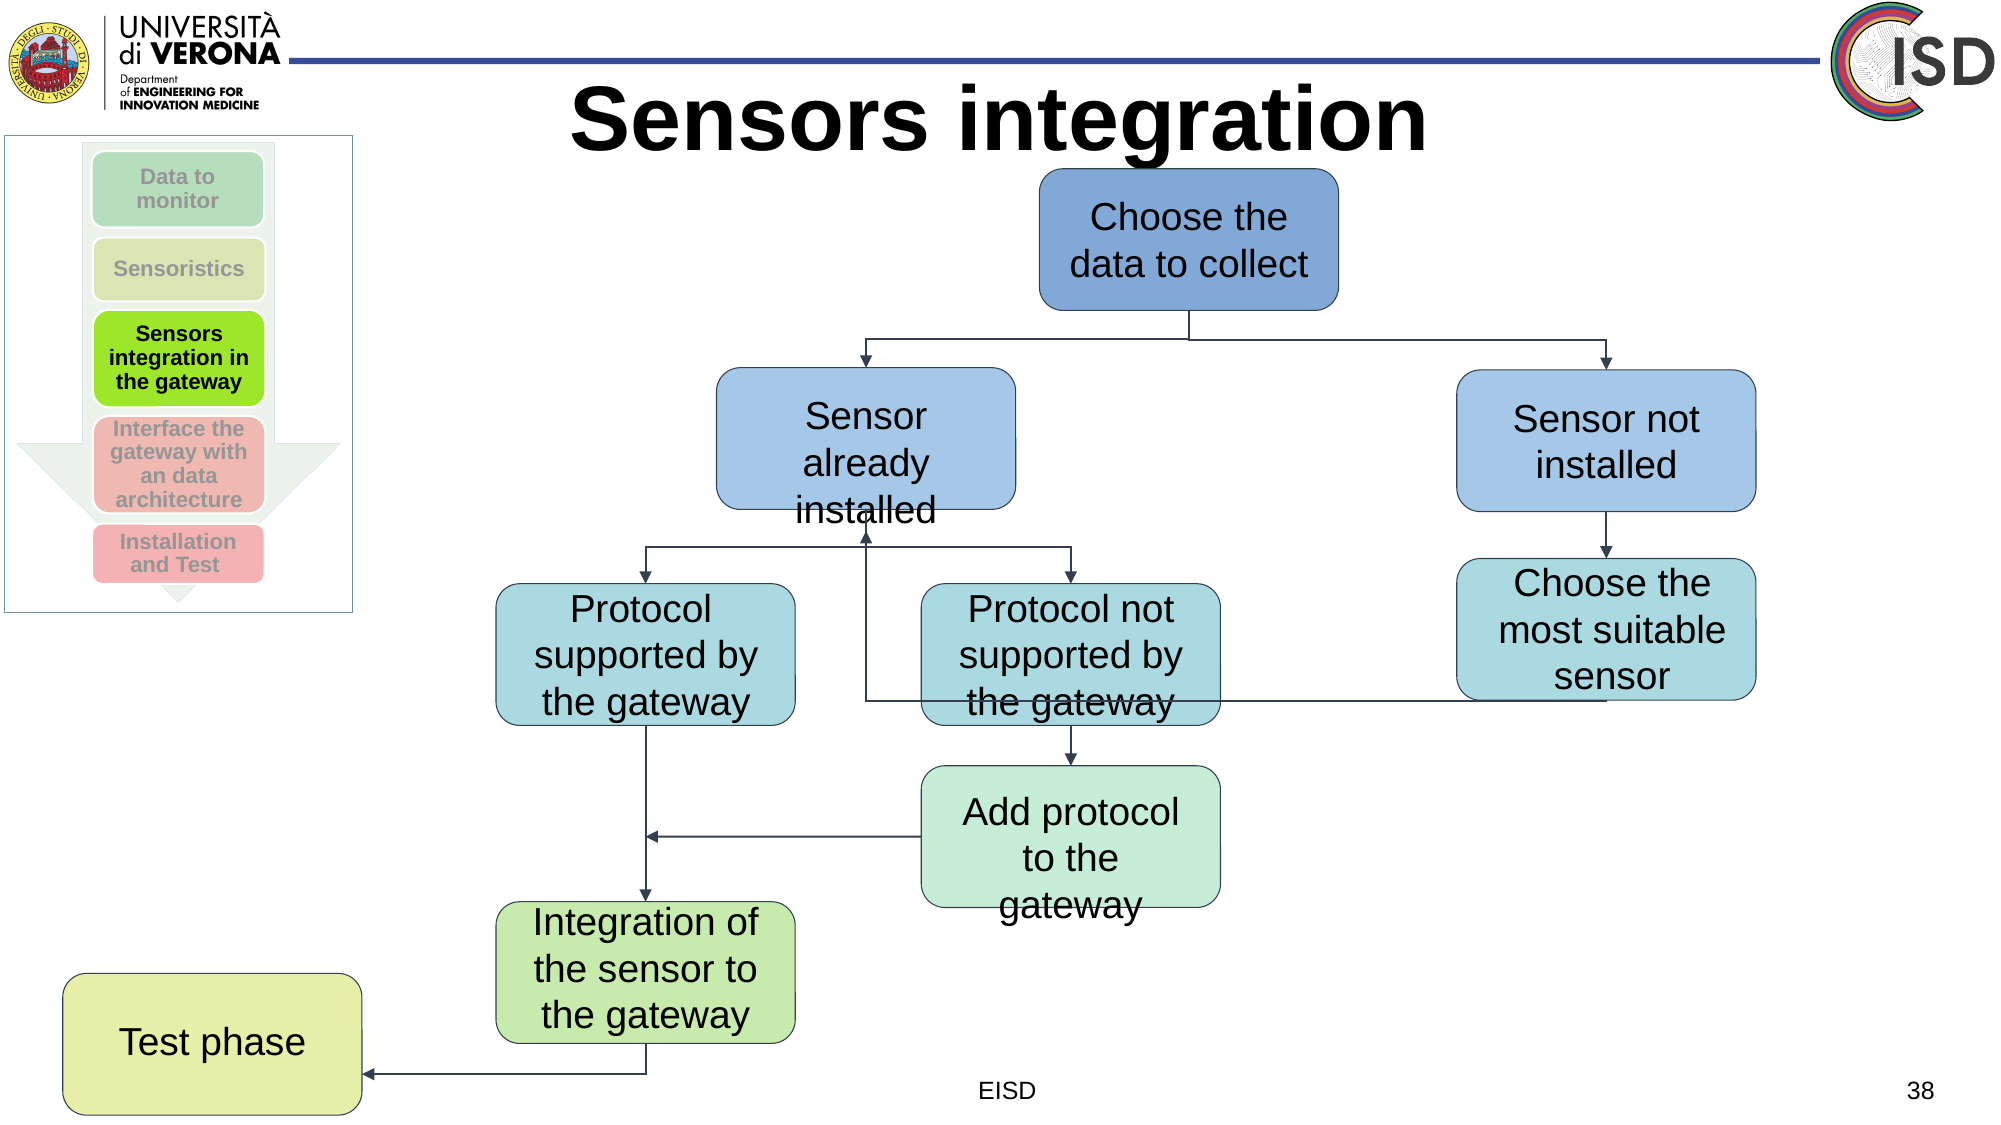

# Sensors integration

Data to monitor

Choose the data to collect

Sensoristics
Sensors integration in the gateway

Sensor already installed

Sensor not installed
Interface the gateway with an data architecture
Installation and Test
Choose the most suitable sensor

Protocol  supported by the gateway

Protocol not supported by the gateway

Add protocol to the gateway
Integration of the sensor to the gateway

Test phase
EISD
38